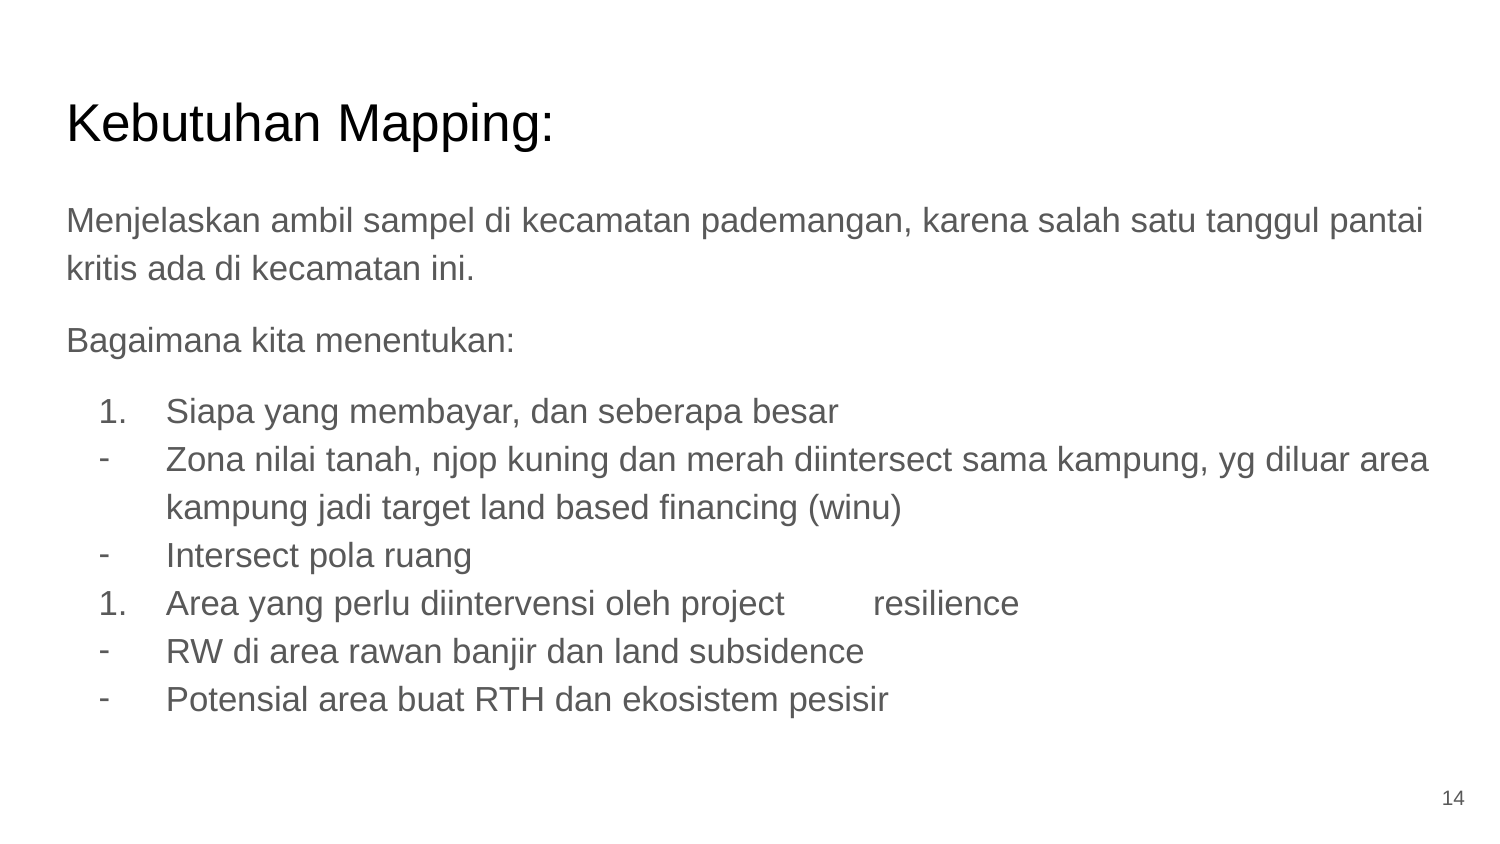

# Kebutuhan Mapping:
Menjelaskan ambil sampel di kecamatan pademangan, karena salah satu tanggul pantai kritis ada di kecamatan ini.
Bagaimana kita menentukan:
Siapa yang membayar, dan seberapa besar
Zona nilai tanah, njop kuning dan merah diintersect sama kampung, yg diluar area kampung jadi target land based financing (winu)
Intersect pola ruang
Area yang perlu diintervensi oleh project	 resilience
RW di area rawan banjir dan land subsidence
Potensial area buat RTH dan ekosistem pesisir

14